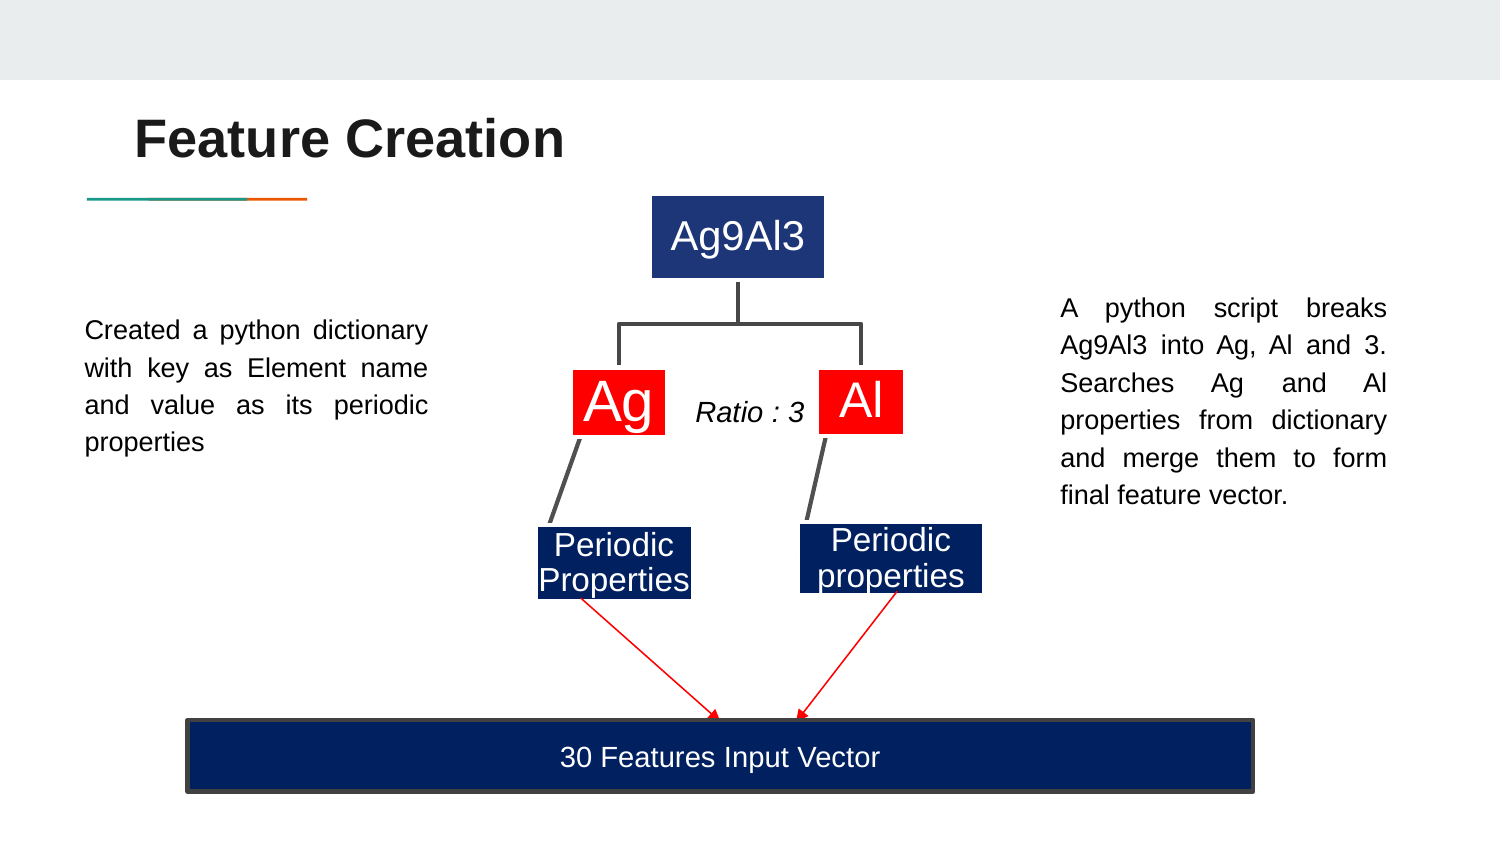

# Feature Creation
Ag9Al3
Ag
Periodic Properties
Al
Periodic properties
A python script breaks Ag9Al3 into Ag, Al and 3. Searches Ag and Al properties from dictionary and merge them to form final feature vector.
Created a python dictionary with key as Element name and value as its periodic properties
Ratio : 3
30 Features Input Vector